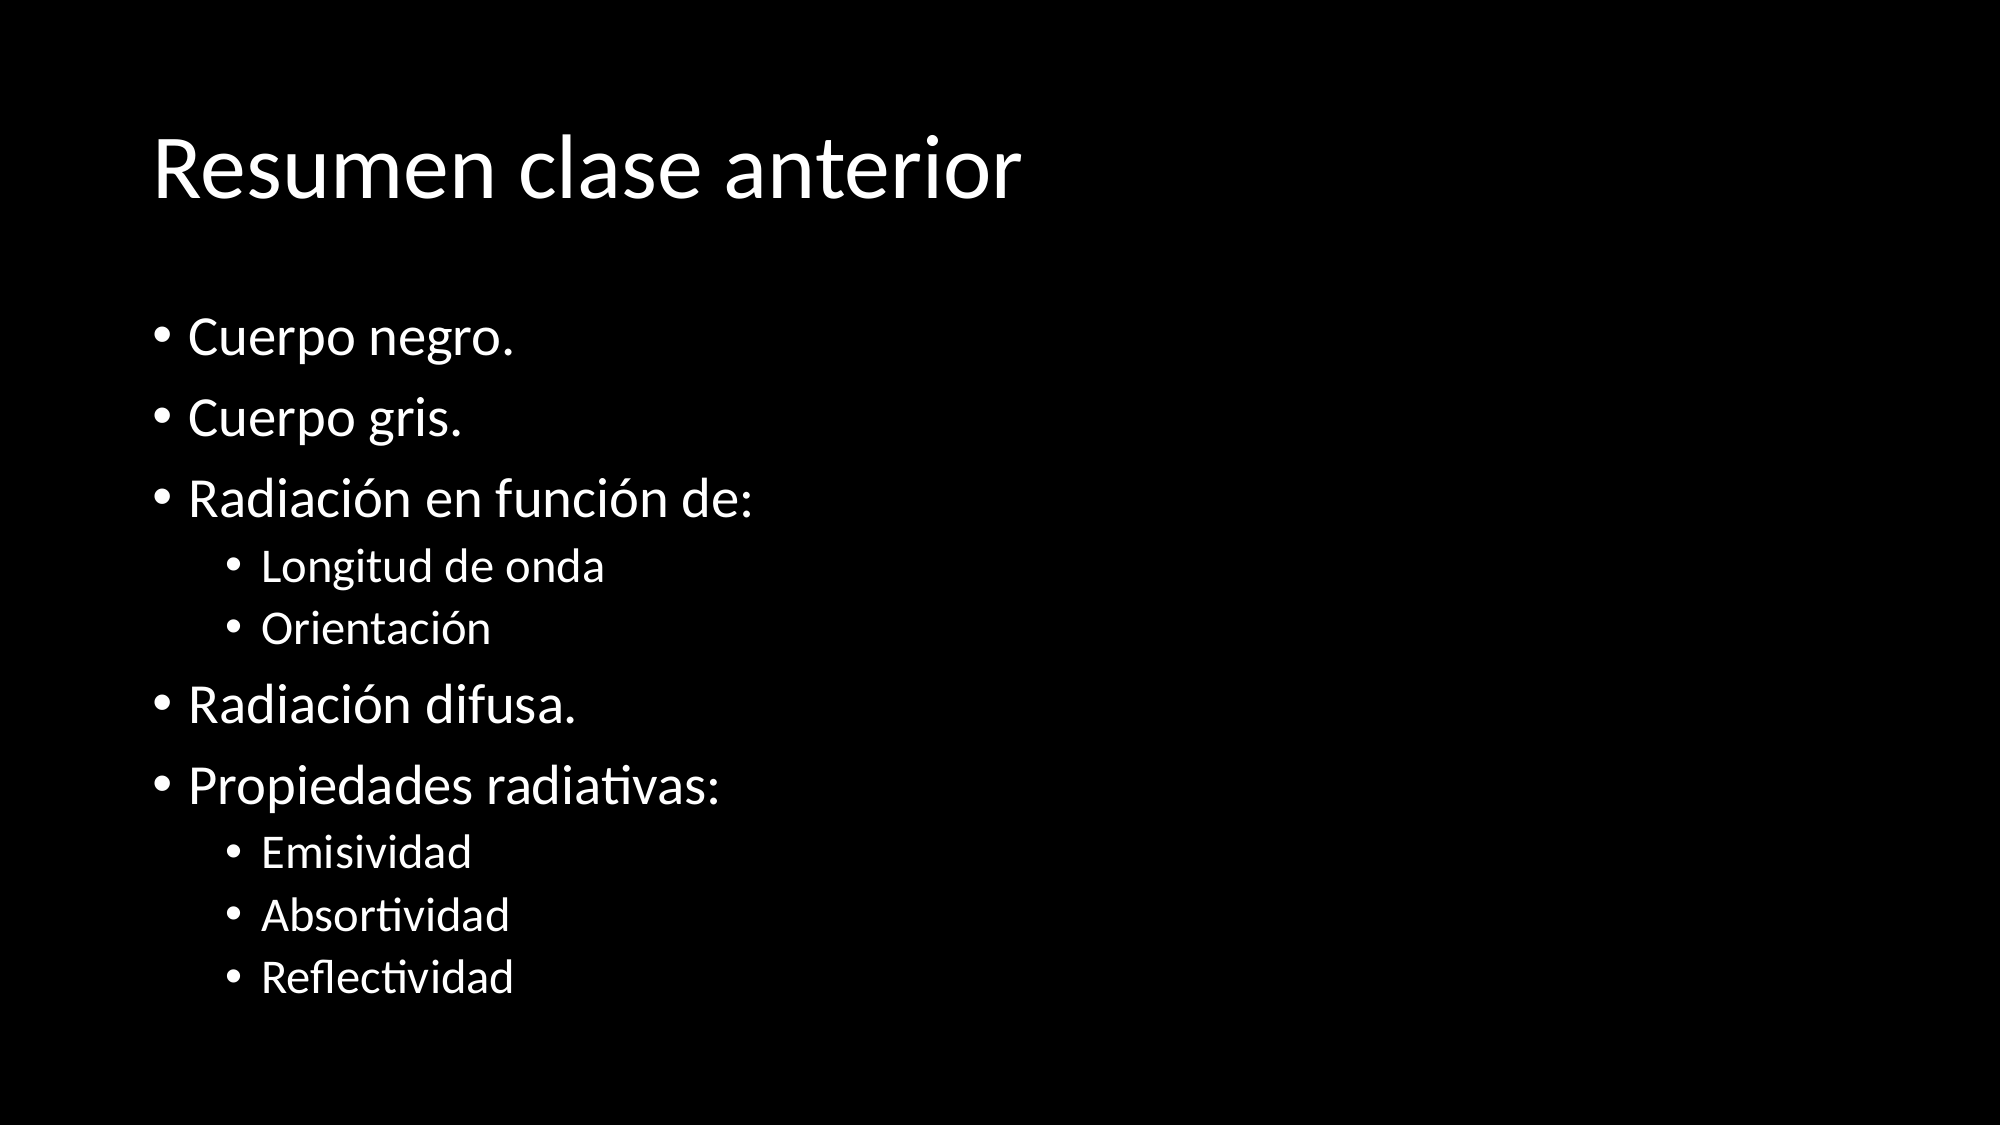

# Resumen clase anterior
Cuerpo negro.
Cuerpo gris.
Radiación en función de:
Longitud de onda
Orientación
Radiación difusa.
Propiedades radiativas:
Emisividad
Absortividad
Reflectividad